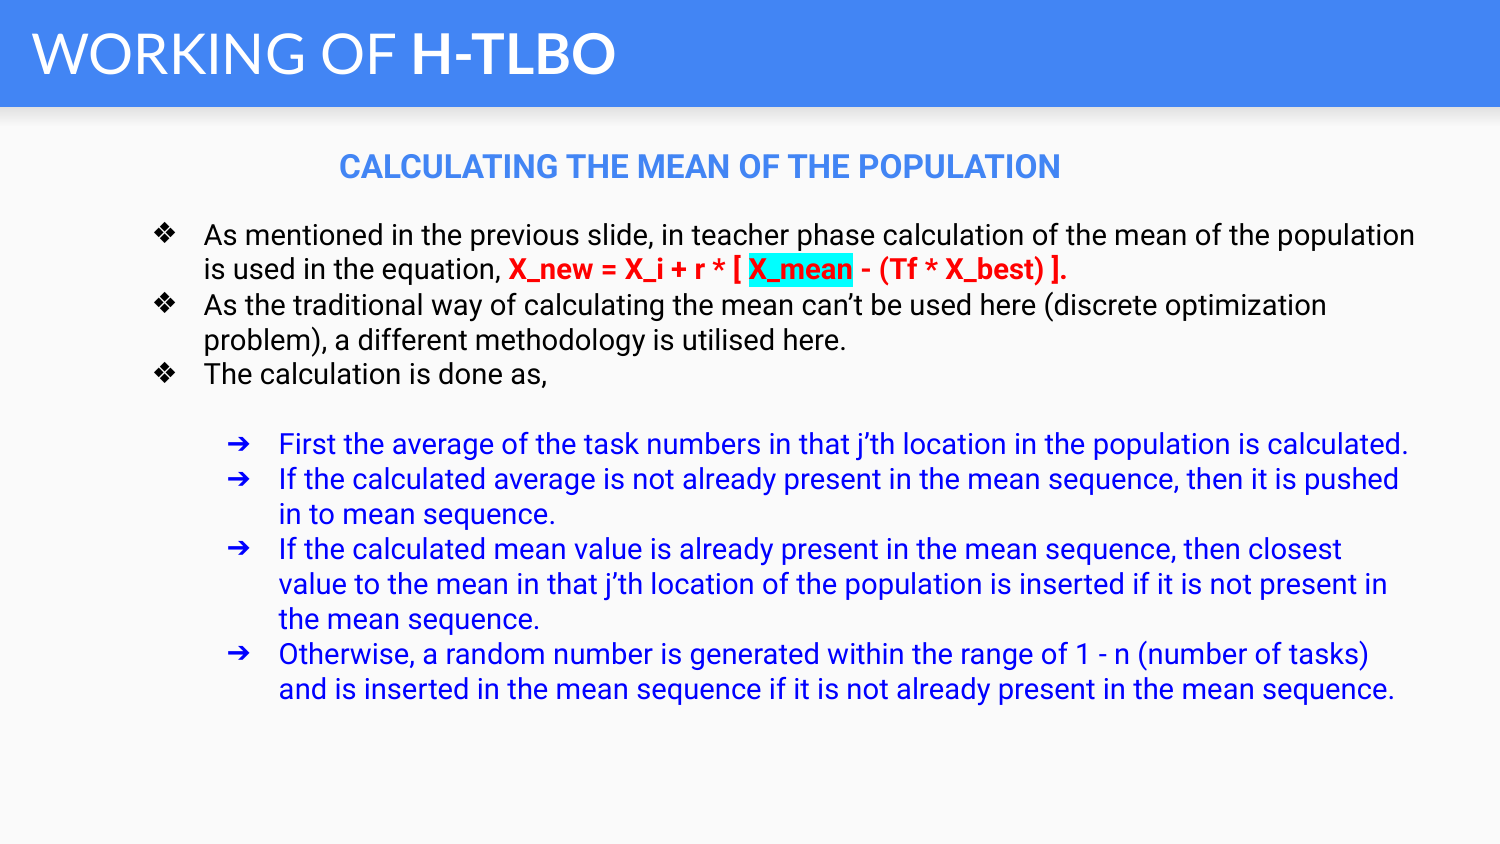

# WORKING OF H-TLBO
CALCULATING THE MEAN OF THE POPULATION
As mentioned in the previous slide, in teacher phase calculation of the mean of the population is used in the equation, X_new = X_i + r * [ X_mean - (Tf * X_best) ].
As the traditional way of calculating the mean can’t be used here (discrete optimization problem), a different methodology is utilised here.
The calculation is done as,

First the average of the task numbers in that j’th location in the population is calculated.
If the calculated average is not already present in the mean sequence, then it is pushed in to mean sequence.
If the calculated mean value is already present in the mean sequence, then closest value to the mean in that j’th location of the population is inserted if it is not present in the mean sequence.
Otherwise, a random number is generated within the range of 1 - n (number of tasks) and is inserted in the mean sequence if it is not already present in the mean sequence.